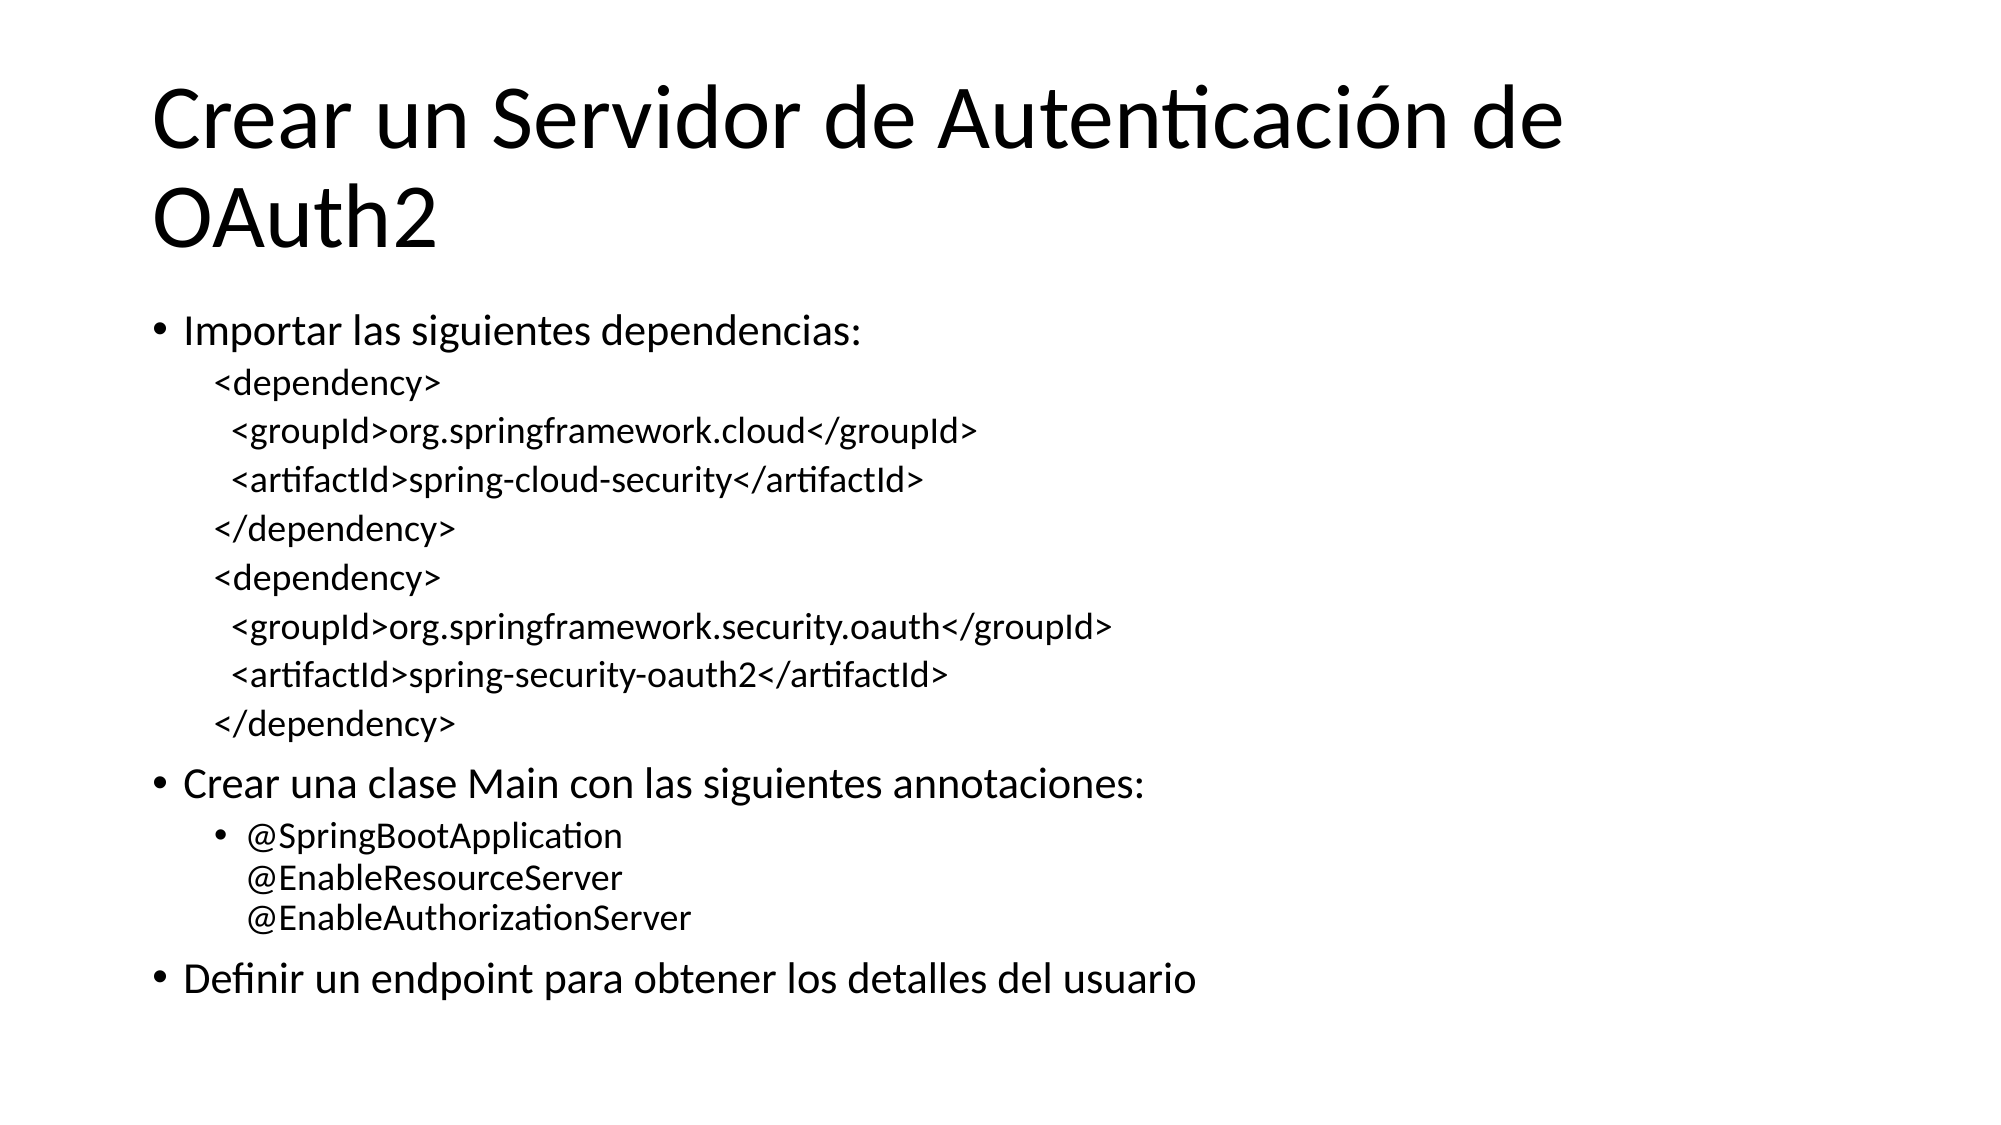

# Crear un Servidor de Autenticación de OAuth2
Importar las siguientes dependencias:
<dependency>
  <groupId>org.springframework.cloud</groupId>
  <artifactId>spring-cloud-security</artifactId>
</dependency>
<dependency>
  <groupId>org.springframework.security.oauth</groupId>
  <artifactId>spring-security-oauth2</artifactId>
</dependency>
Crear una clase Main con las siguientes annotaciones:
@SpringBootApplication
@EnableResourceServer
@EnableAuthorizationServer
Definir un endpoint para obtener los detalles del usuario